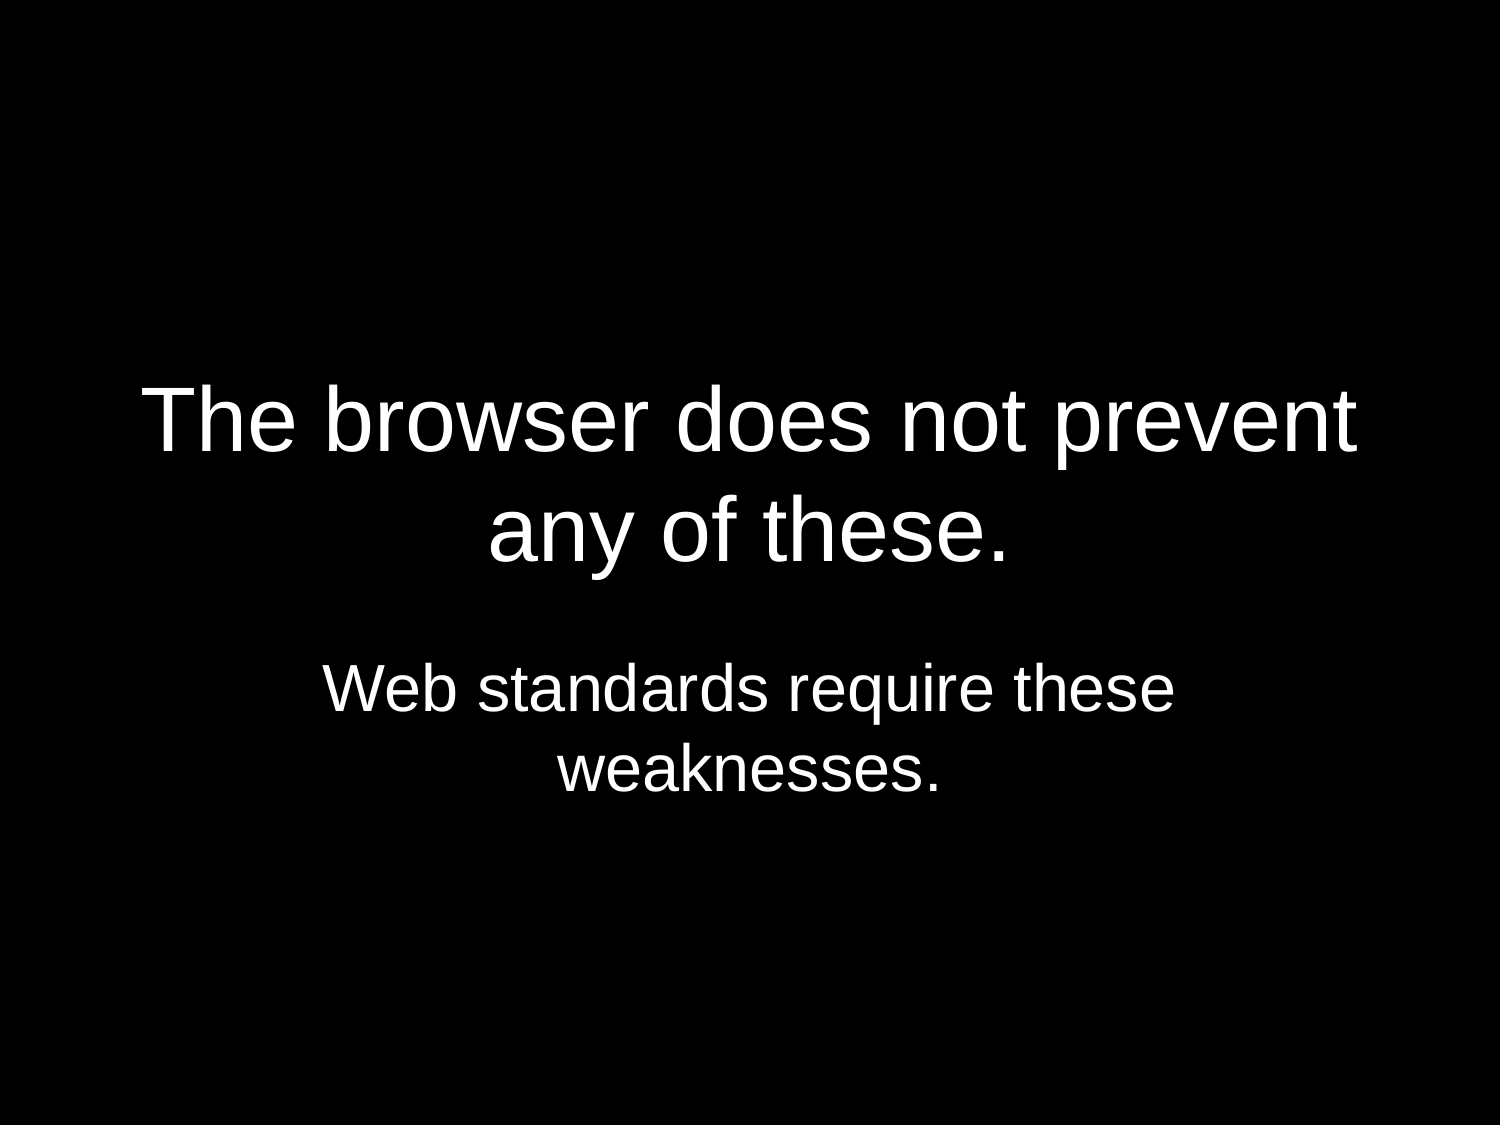

# The browser does not prevent any of these.
Web standards require these weaknesses.